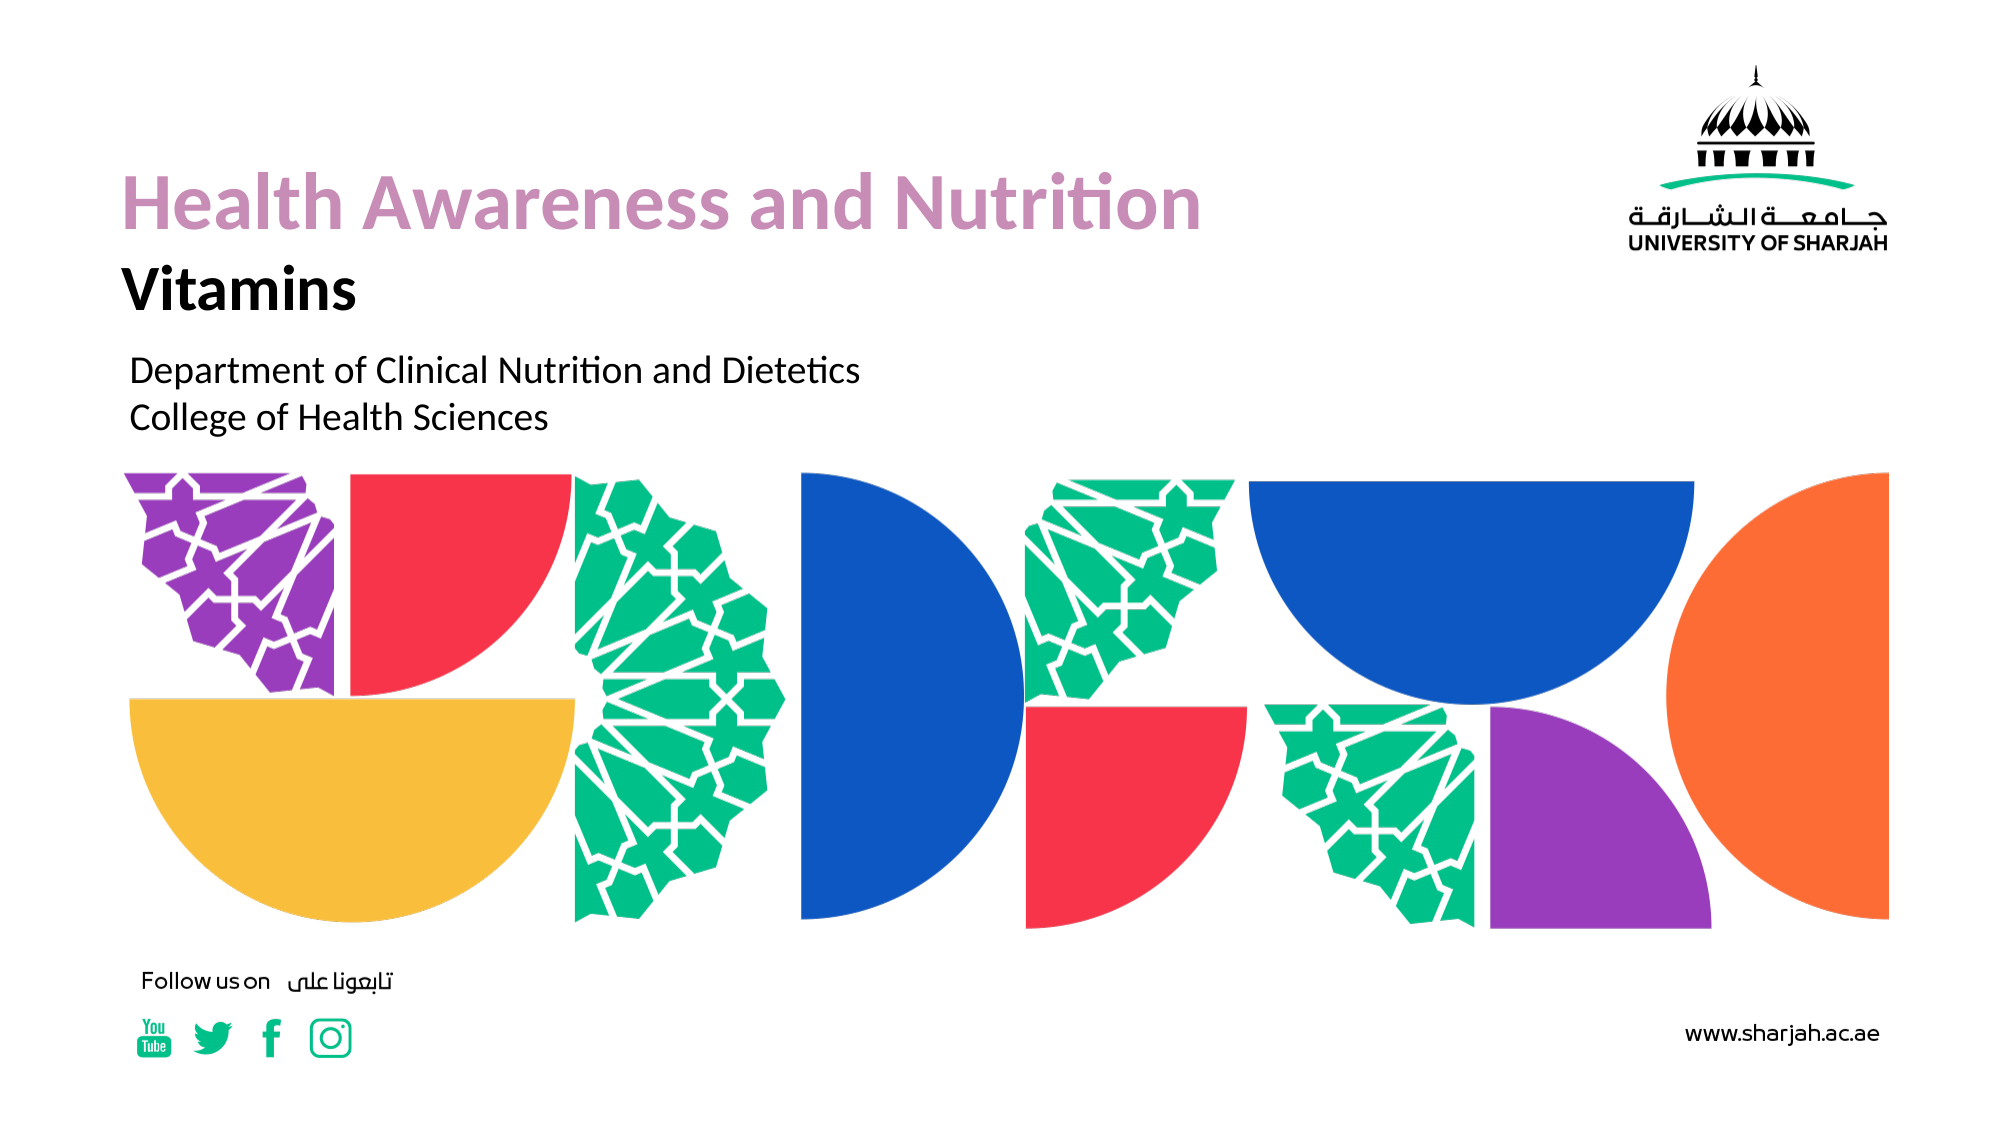

# Health Awareness and Nutrition Vitamins
Department of Clinical Nutrition and Dietetics
College of Health Sciences